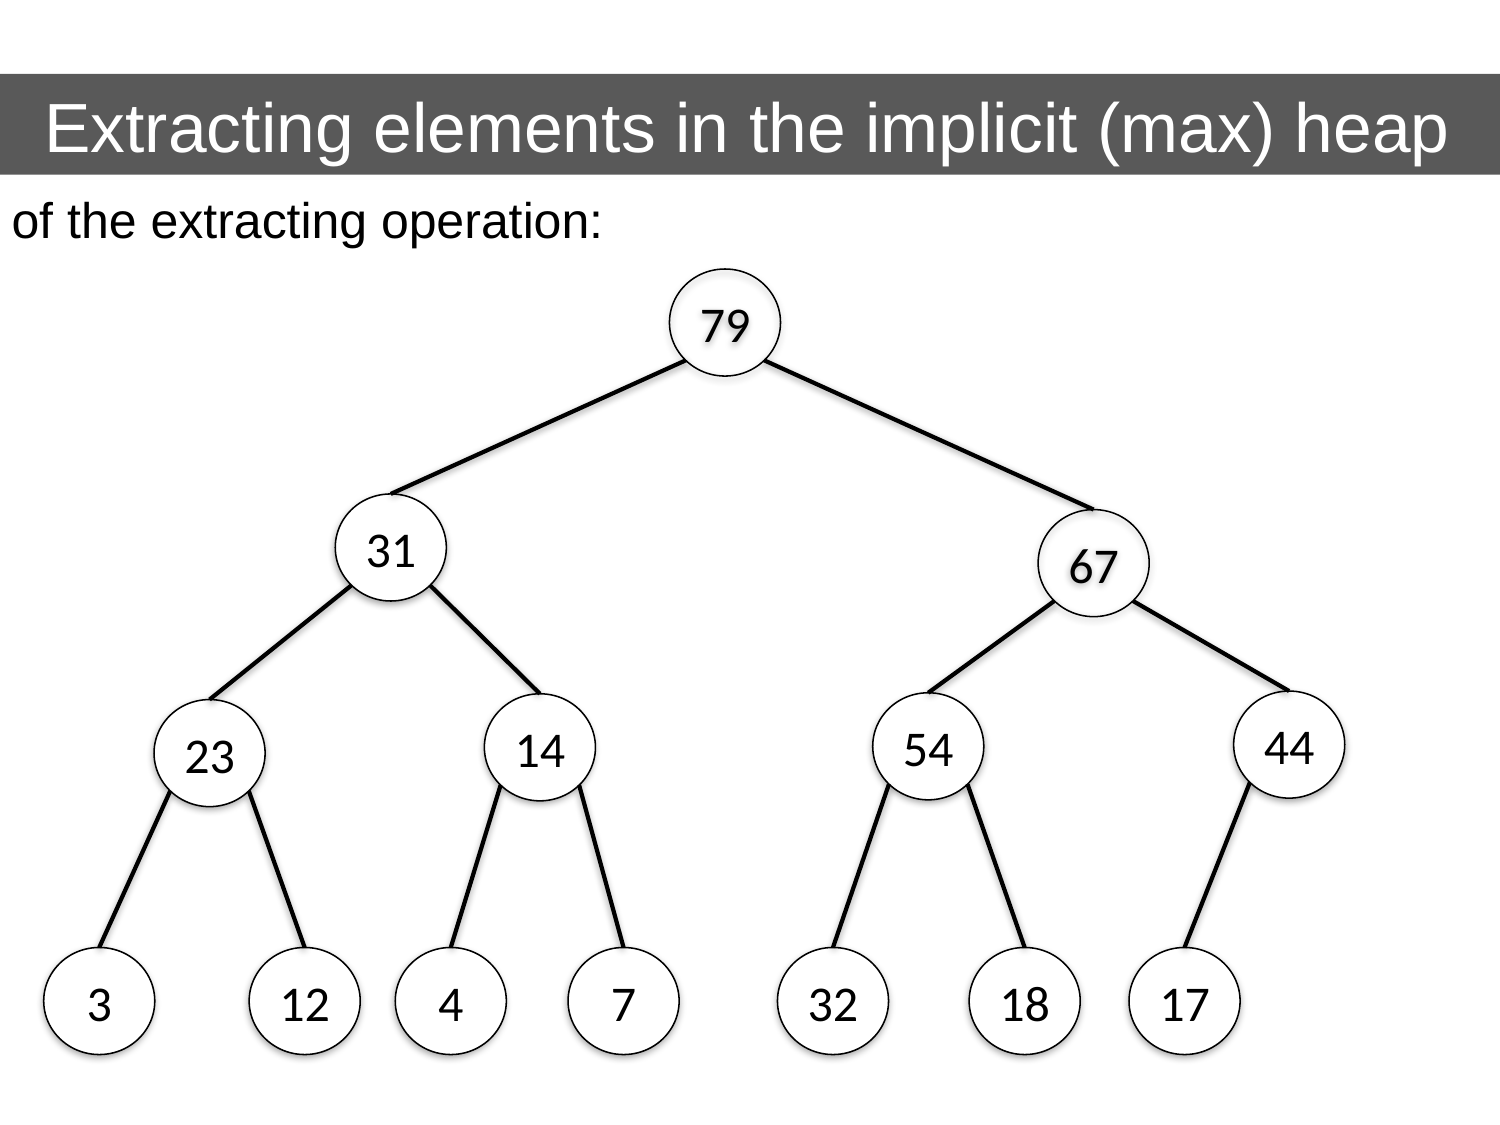

Extracting elements in the implicit (max) heap
 End of the extracting operation:
79
31
67
44
54
14
23
3
12
4
7
32
18
17